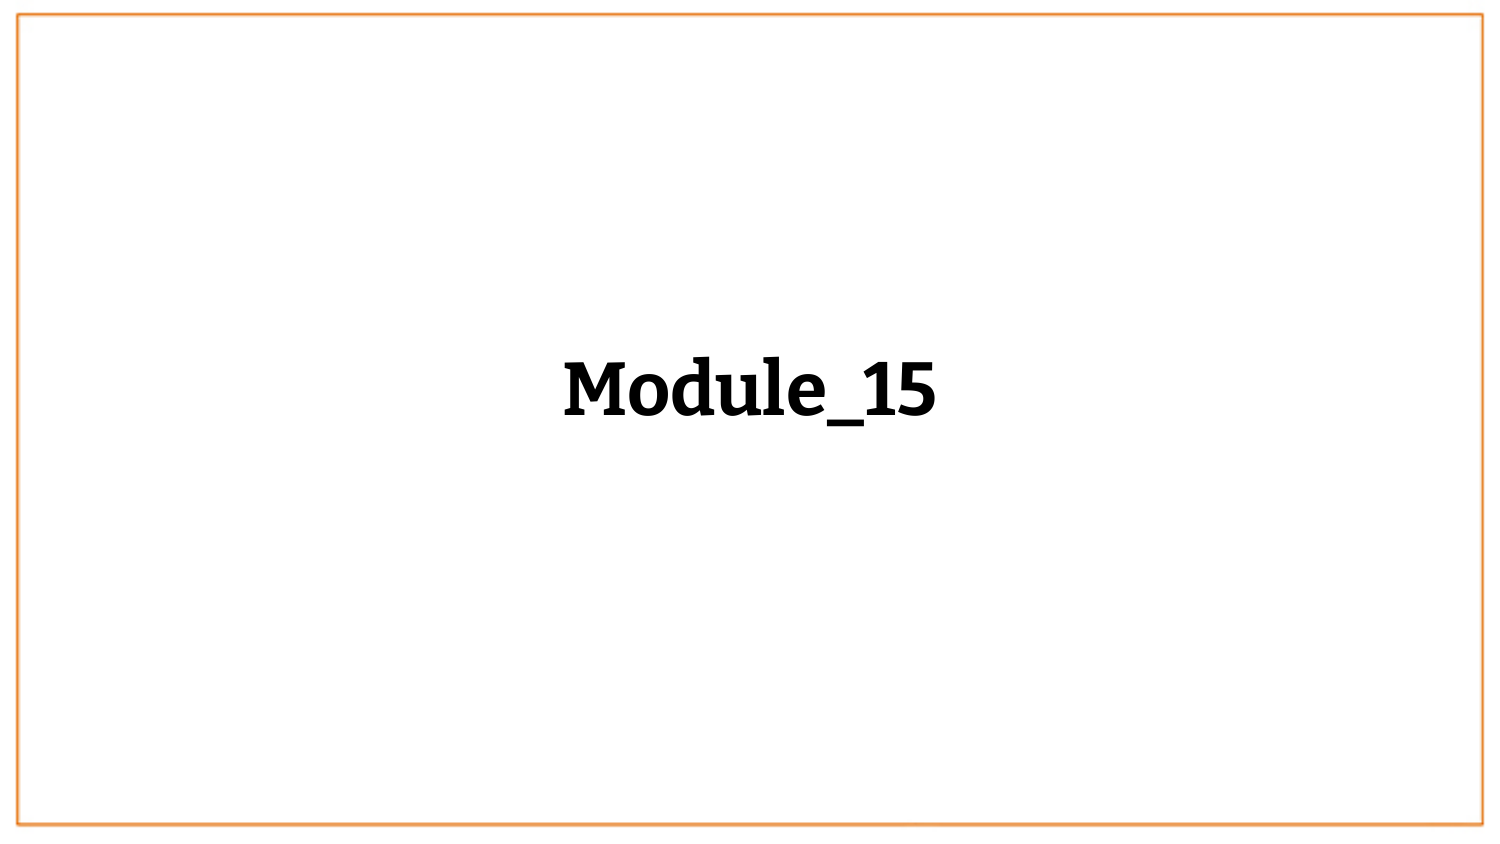

RD – 15.22/23 - Level-1 – Q6
Additional_Example
Module_15